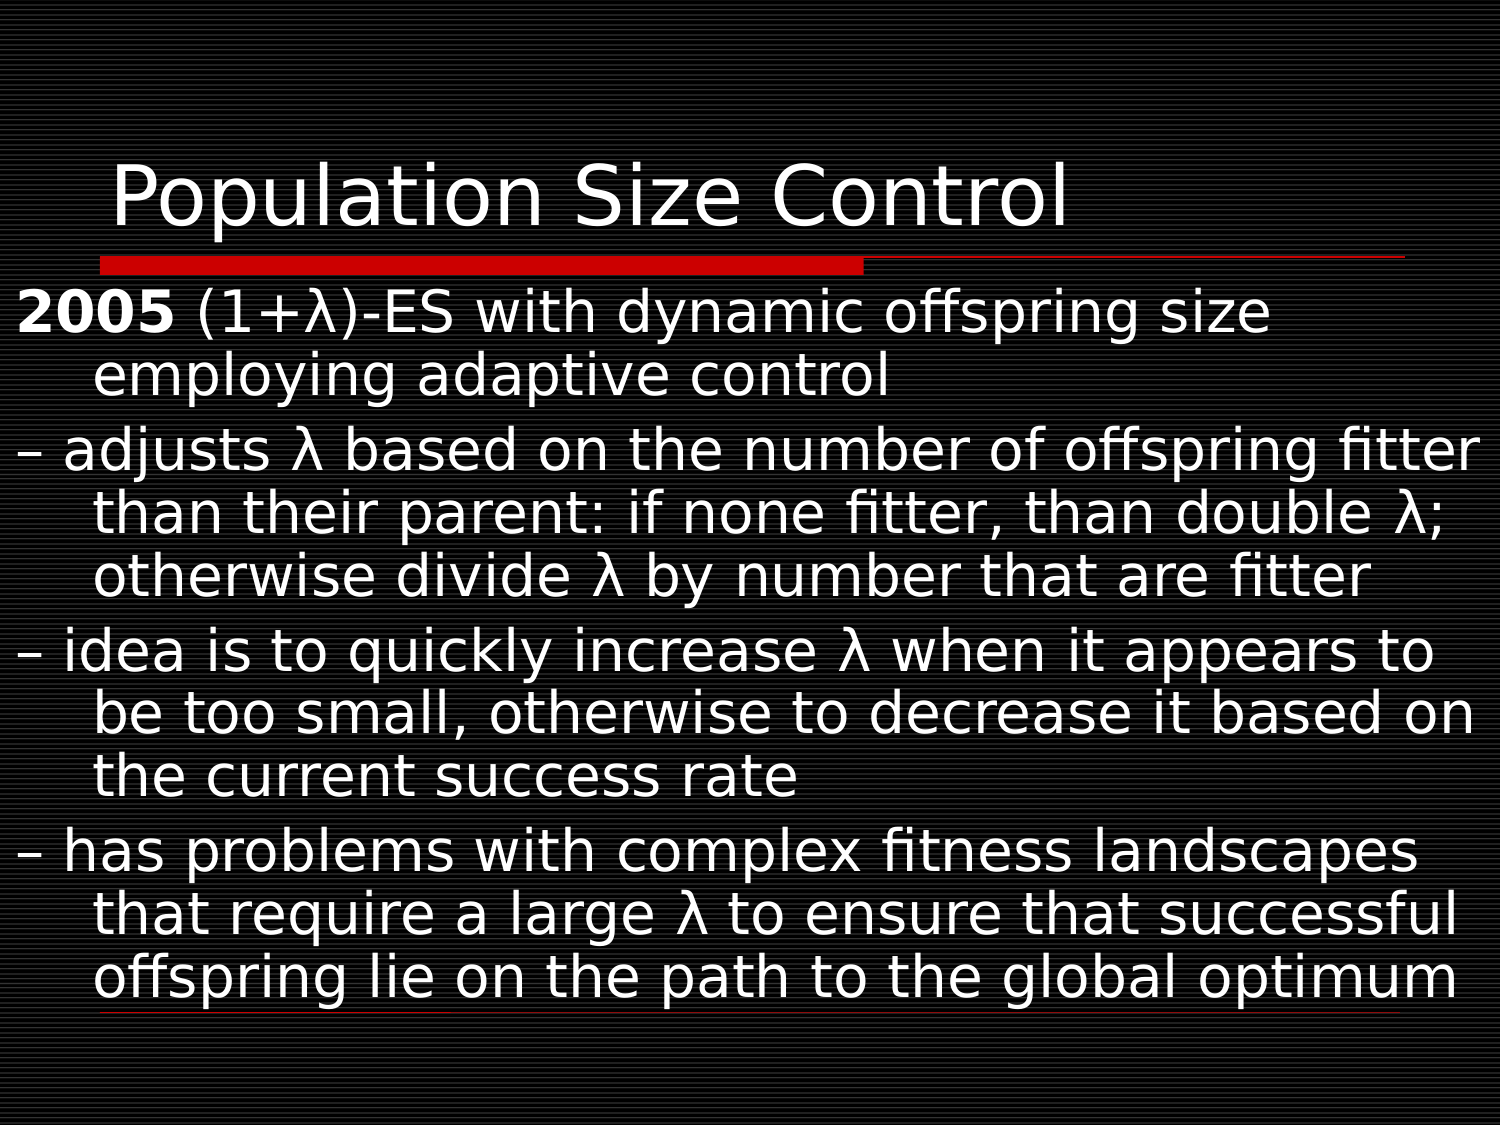

# Population Size Control
2005 (1+λ)-ES with dynamic offspring size employing adaptive control
– adjusts λ based on the number of offspring fitter than their parent: if none fitter, than double λ; otherwise divide λ by number that are fitter
– idea is to quickly increase λ when it appears to be too small, otherwise to decrease it based on the current success rate
– has problems with complex fitness landscapes that require a large λ to ensure that successful offspring lie on the path to the global optimum